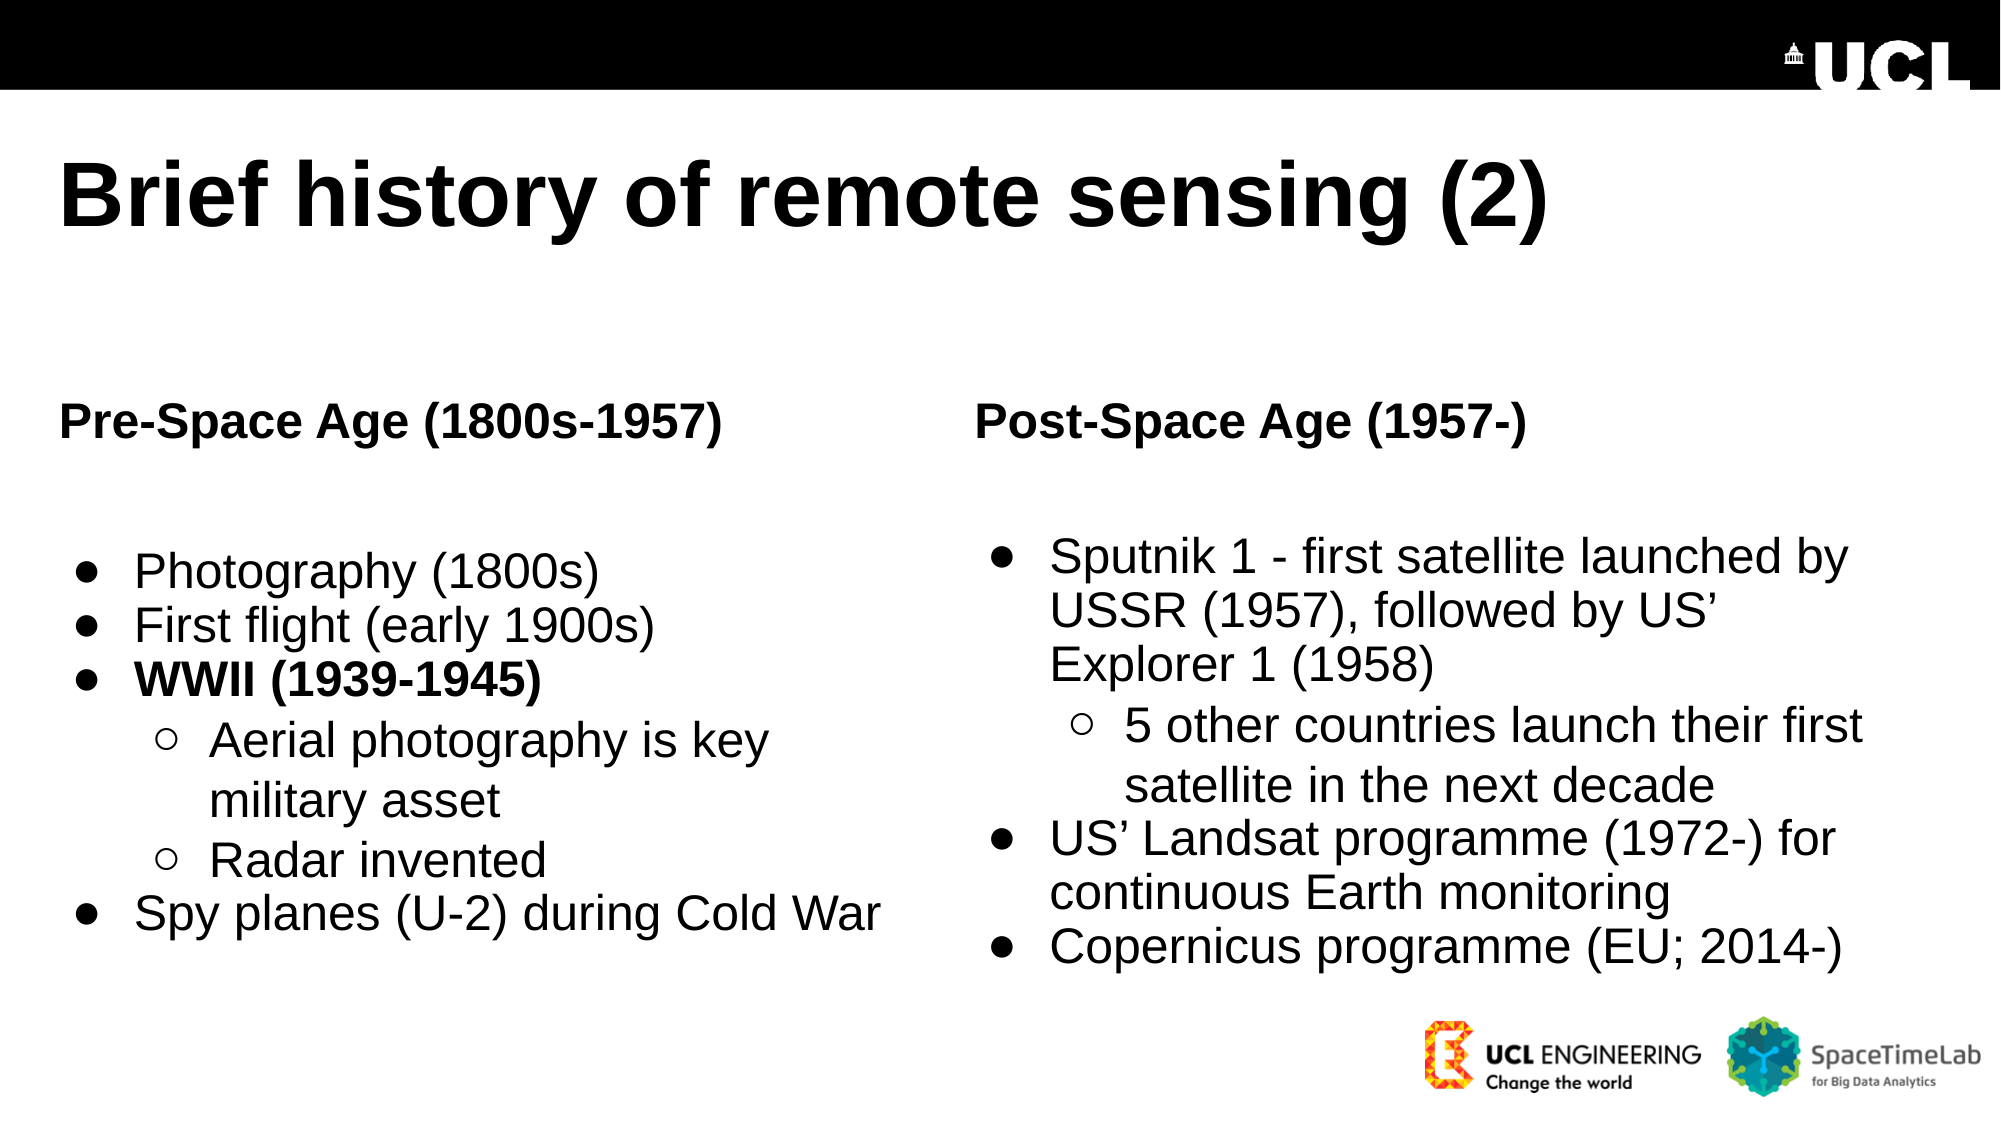

# Brief history of remote sensing (2)
Pre-Space Age (1800s-1957)

Photography (1800s)
First flight (early 1900s)
WWII (1939-1945)
Aerial photography is key military asset
Radar invented
Spy planes (U-2) during Cold War
Post-Space Age (1957-)
Sputnik 1 - first satellite launched by USSR (1957), followed by US’ Explorer 1 (1958)
5 other countries launch their first satellite in the next decade
US’ Landsat programme (1972-) for continuous Earth monitoring
Copernicus programme (EU; 2014-)